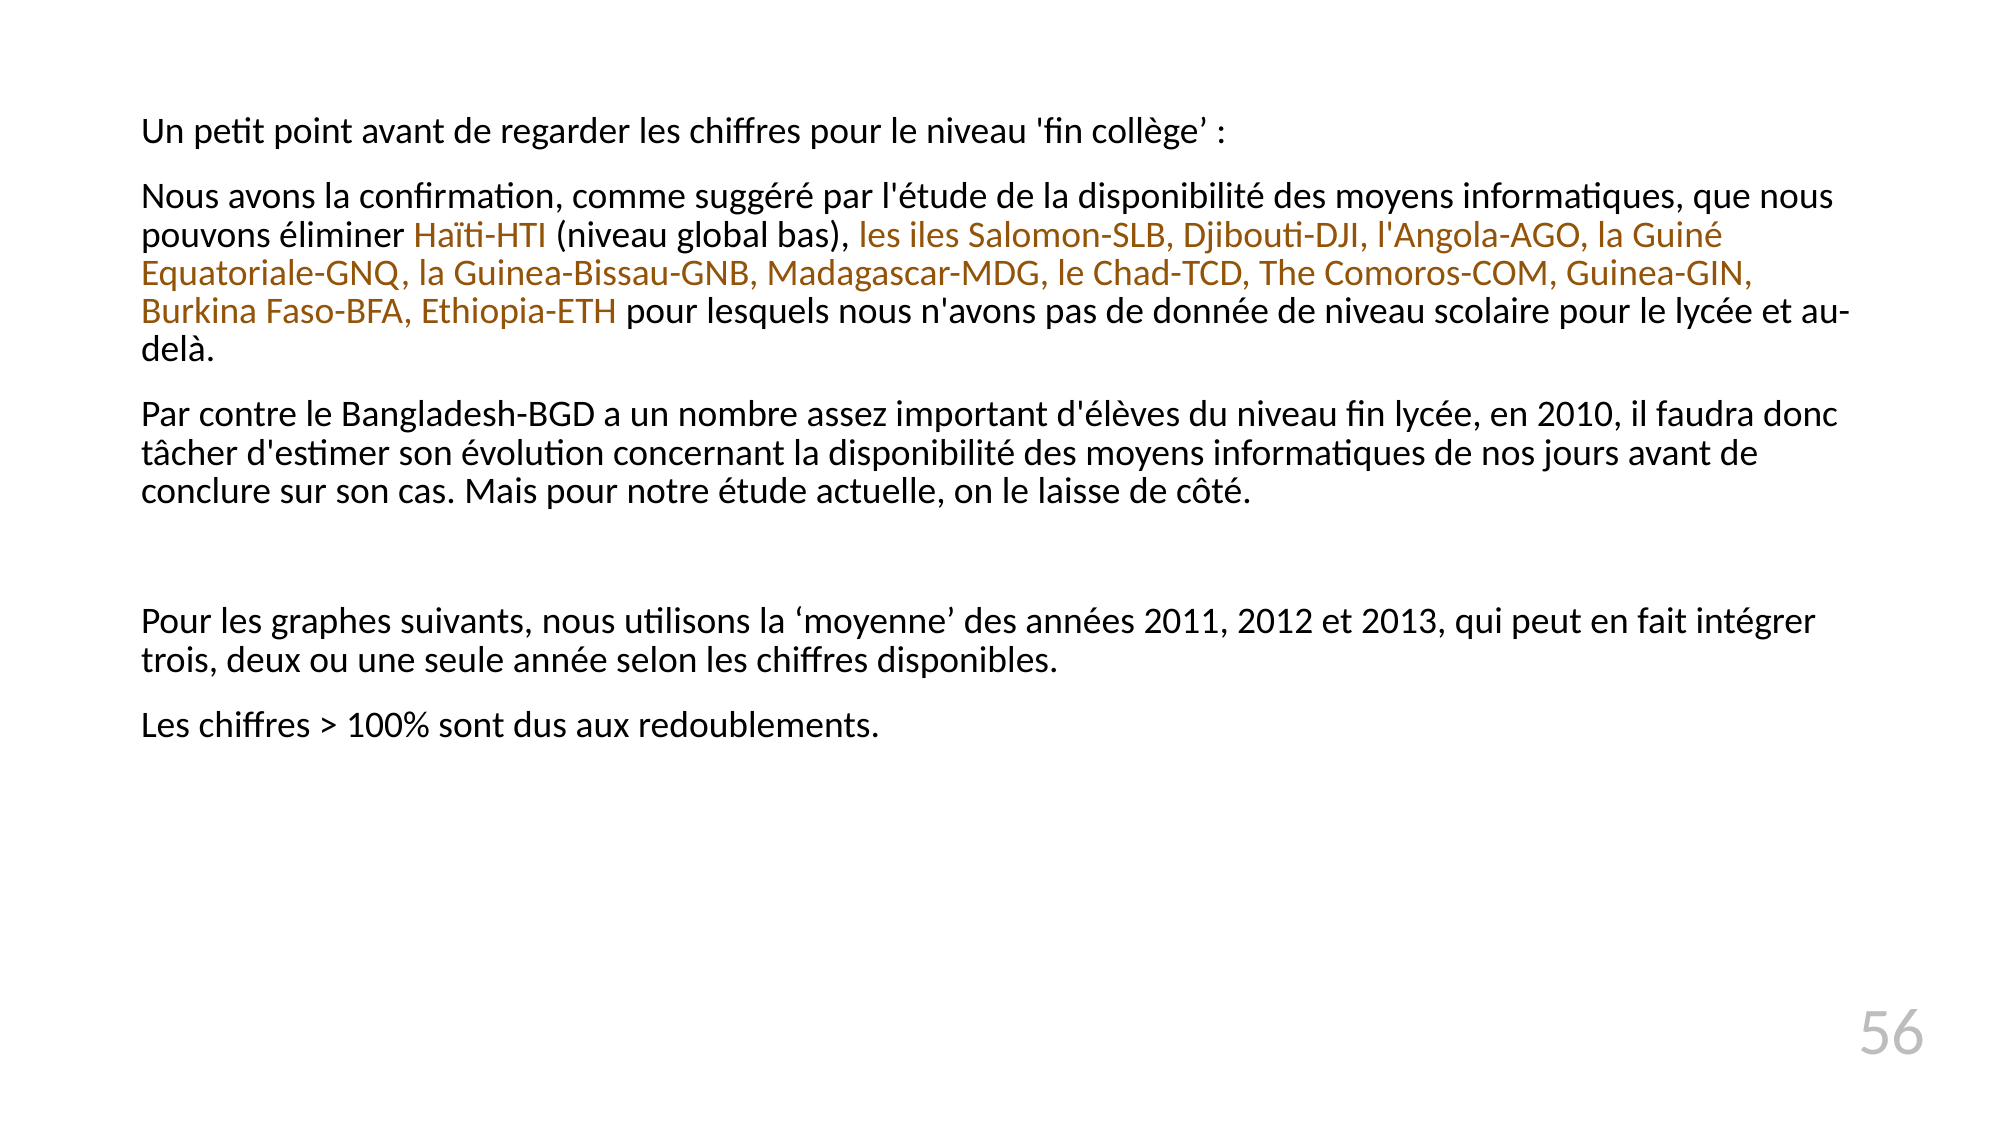

Un petit point avant de regarder les chiffres pour le niveau 'fin collège’ :
Nous avons la confirmation, comme suggéré par l'étude de la disponibilité des moyens informatiques, que nous pouvons éliminer Haïti-HTI (niveau global bas), les iles Salomon-SLB, Djibouti-DJI, l'Angola-AGO, la Guiné Equatoriale-GNQ, la Guinea-Bissau-GNB, Madagascar-MDG, le Chad-TCD, The Comoros-COM, Guinea-GIN, Burkina Faso-BFA, Ethiopia-ETH pour lesquels nous n'avons pas de donnée de niveau scolaire pour le lycée et au-delà.
Par contre le Bangladesh-BGD a un nombre assez important d'élèves du niveau fin lycée, en 2010, il faudra donc tâcher d'estimer son évolution concernant la disponibilité des moyens informatiques de nos jours avant de conclure sur son cas. Mais pour notre étude actuelle, on le laisse de côté.

Pour les graphes suivants, nous utilisons la ‘moyenne’ des années 2011, 2012 et 2013, qui peut en fait intégrer trois, deux ou une seule année selon les chiffres disponibles.
Les chiffres > 100% sont dus aux redoublements.
56